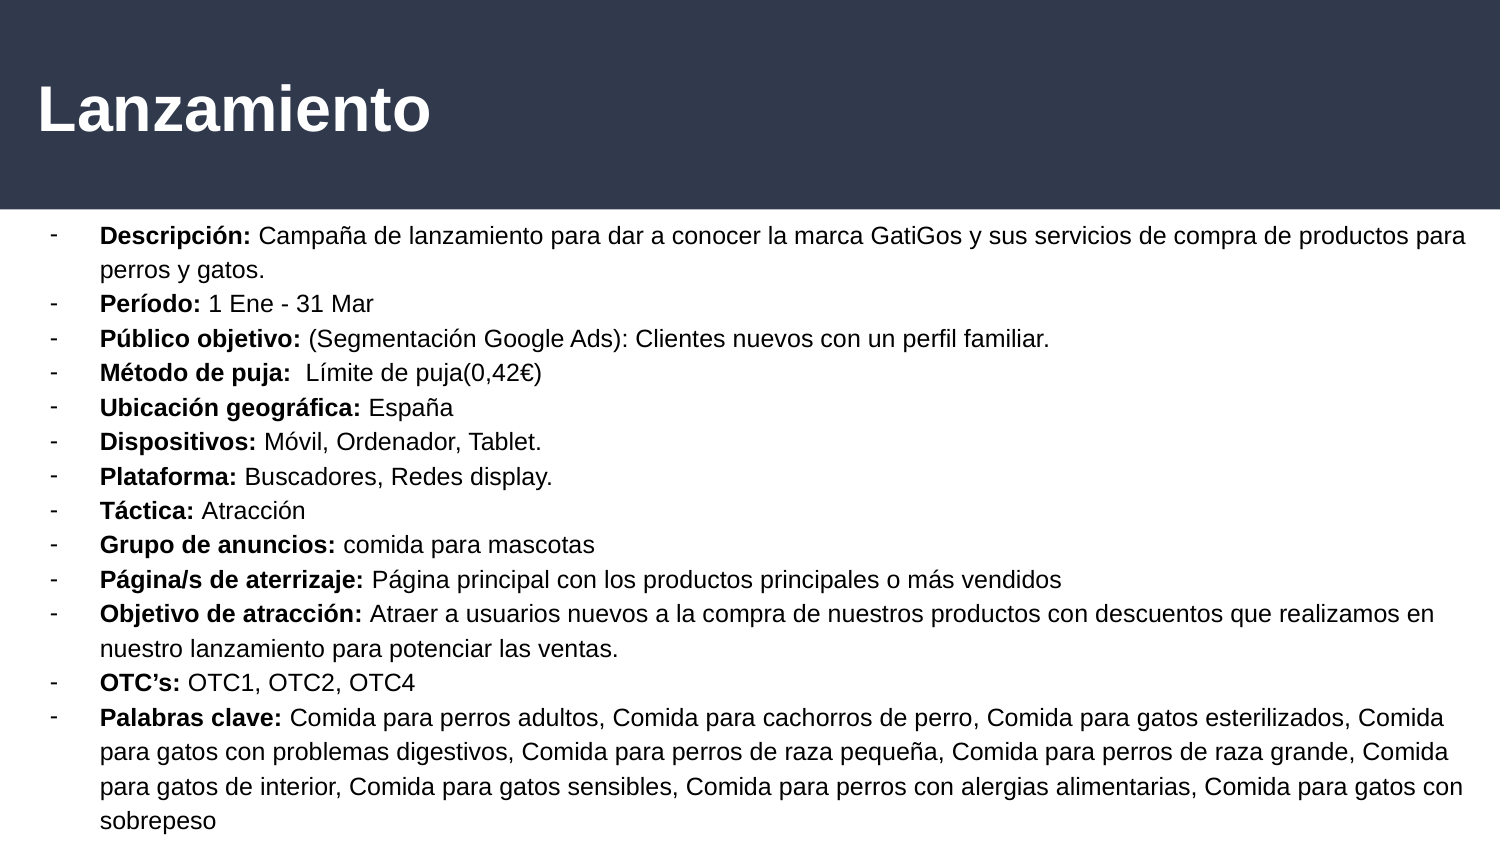

# Lanzamiento
Descripción: Campaña de lanzamiento para dar a conocer la marca GatiGos y sus servicios de compra de productos para perros y gatos.
Período: 1 Ene - 31 Mar
Público objetivo: (Segmentación Google Ads): Clientes nuevos con un perfil familiar.
Método de puja:  Límite de puja(0,42€)
Ubicación geográfica: España
Dispositivos: Móvil, Ordenador, Tablet.
Plataforma: Buscadores, Redes display.
Táctica: Atracción
Grupo de anuncios: comida para mascotas
Página/s de aterrizaje: Página principal con los productos principales o más vendidos
Objetivo de atracción: Atraer a usuarios nuevos a la compra de nuestros productos con descuentos que realizamos en nuestro lanzamiento para potenciar las ventas.
OTC’s: OTC1, OTC2, OTC4
Palabras clave: Comida para perros adultos, Comida para cachorros de perro, Comida para gatos esterilizados, Comida para gatos con problemas digestivos, Comida para perros de raza pequeña, Comida para perros de raza grande, Comida para gatos de interior, Comida para gatos sensibles, Comida para perros con alergias alimentarias, Comida para gatos con sobrepeso
Presupuesto CPC necesario: